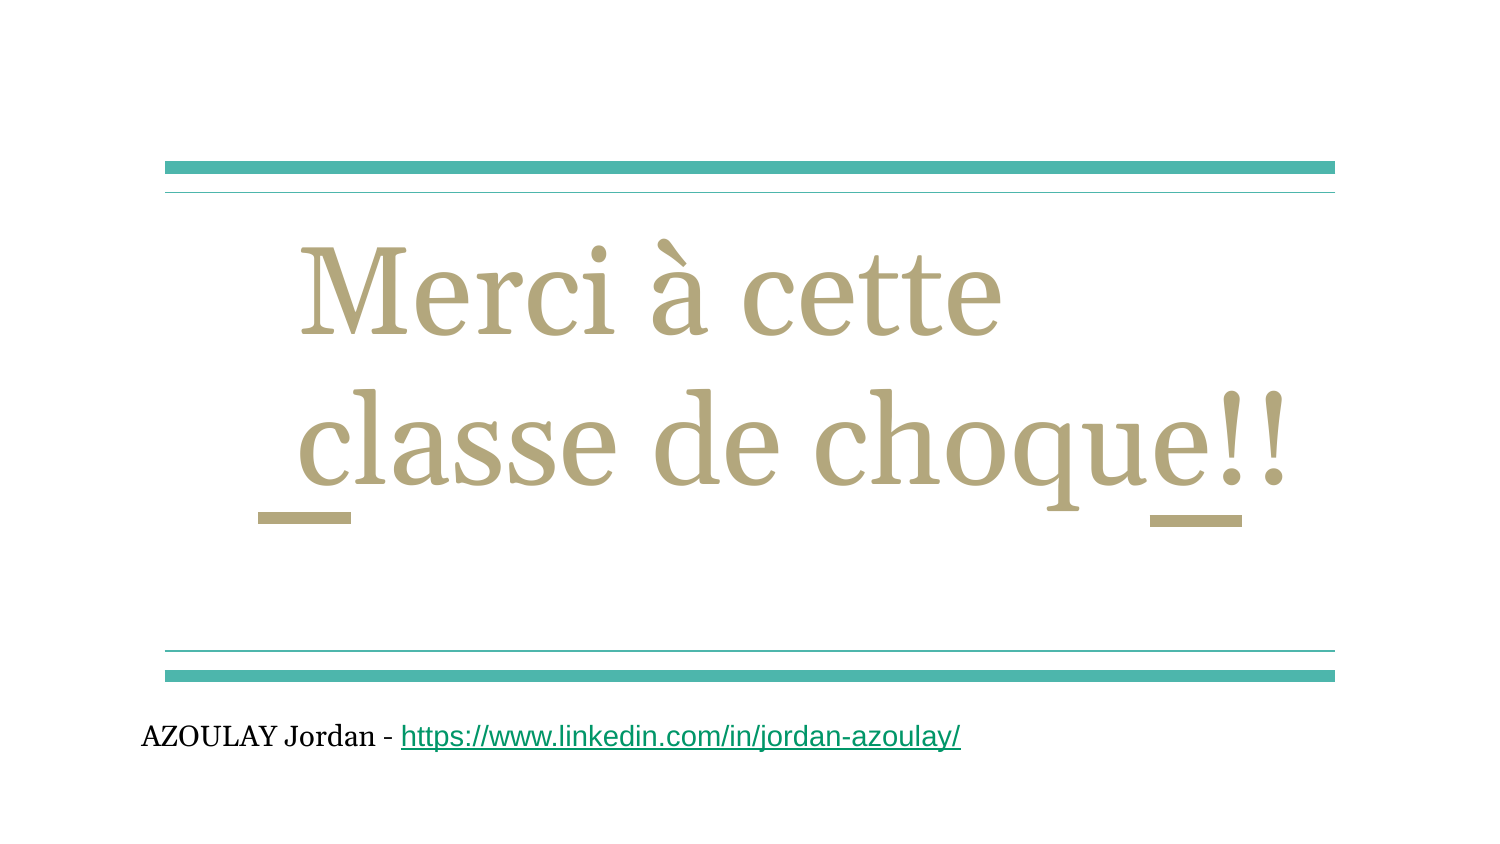

Merci à cette classe de choque!!
AZOULAY Jordan - https://www.linkedin.com/in/jordan-azoulay/